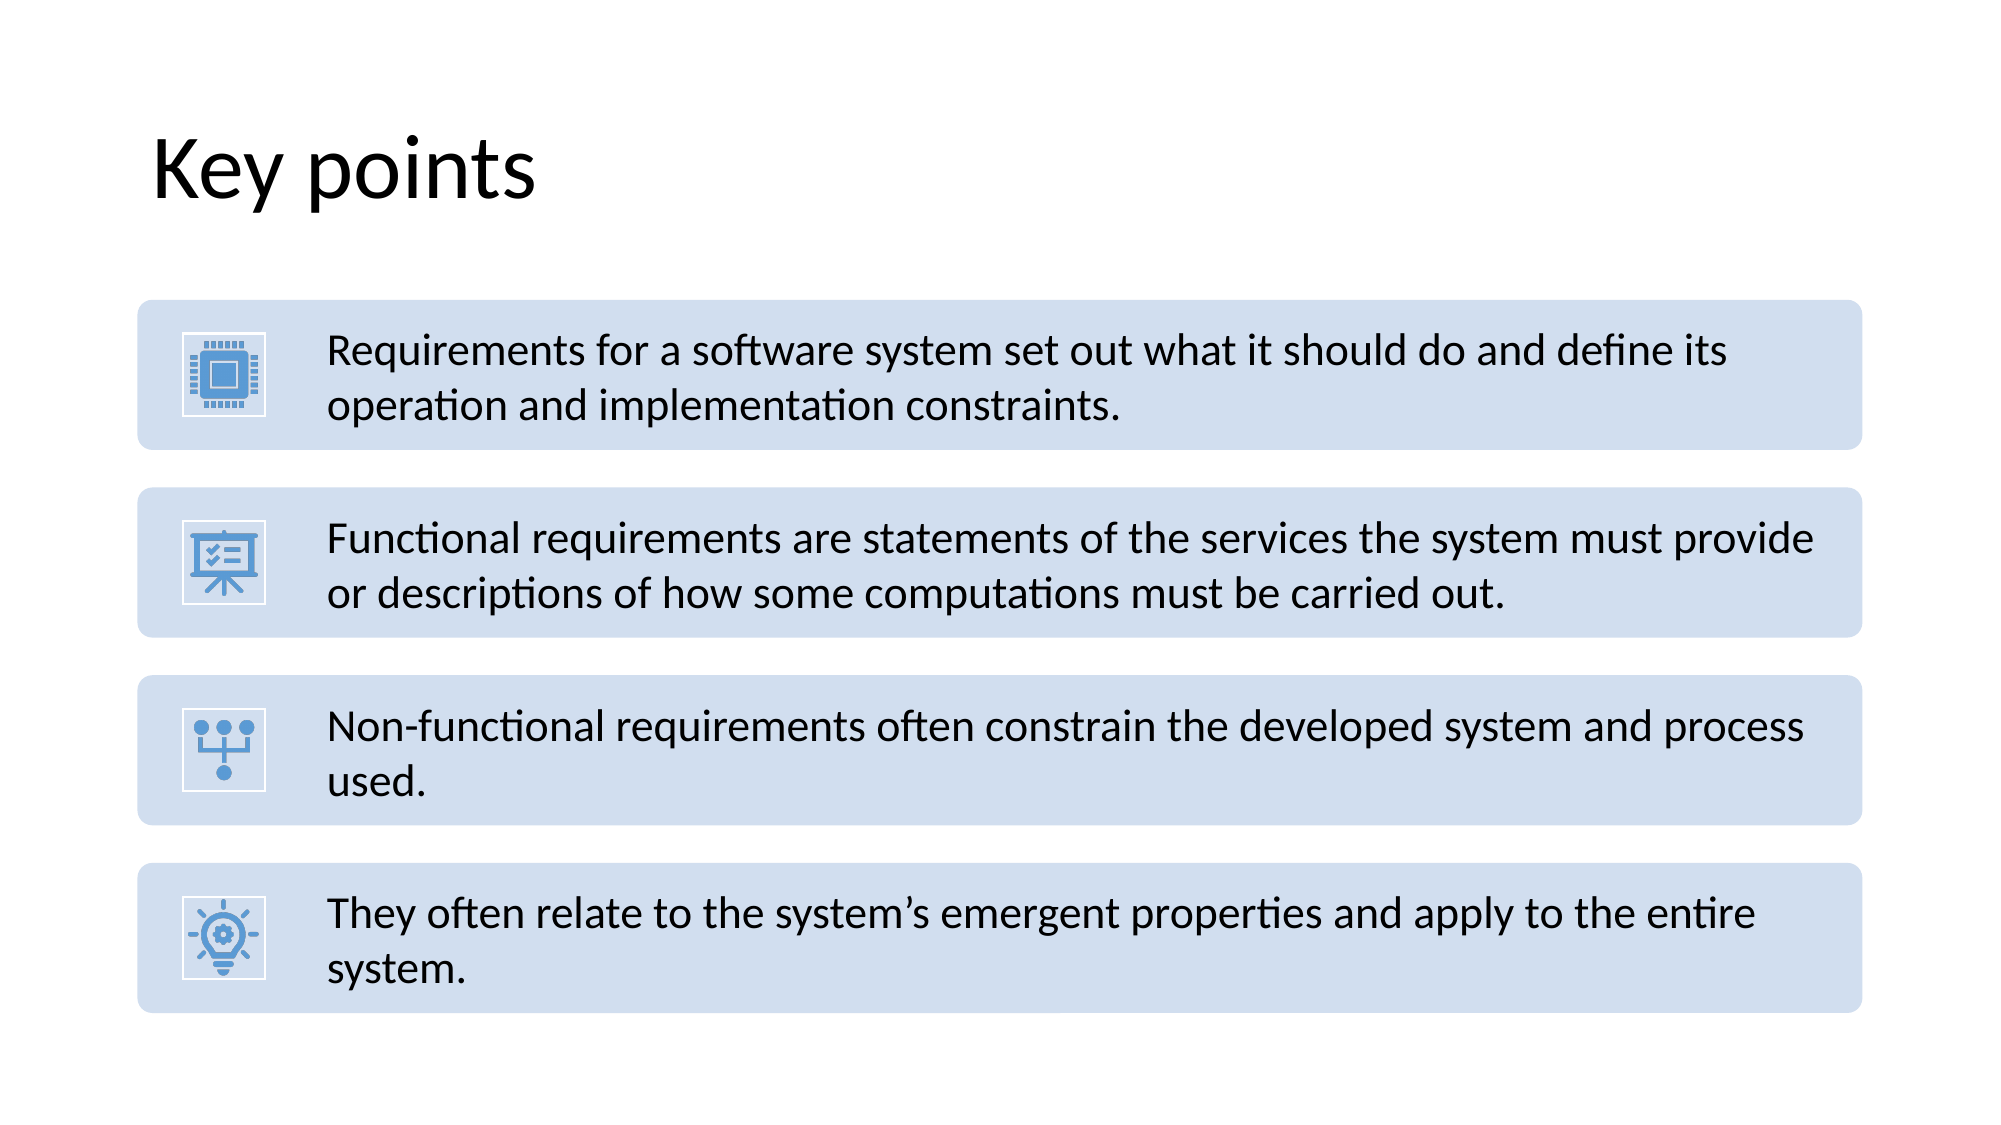

# Key points
Requirements for a software system set out what it should do and define its operation and implementation constraints.
Functional requirements are statements of the services the system must provide or descriptions of how some computations must be carried out.
Non-functional requirements often constrain the developed system and process used.
They often relate to the system’s emergent properties and apply to the entire system.